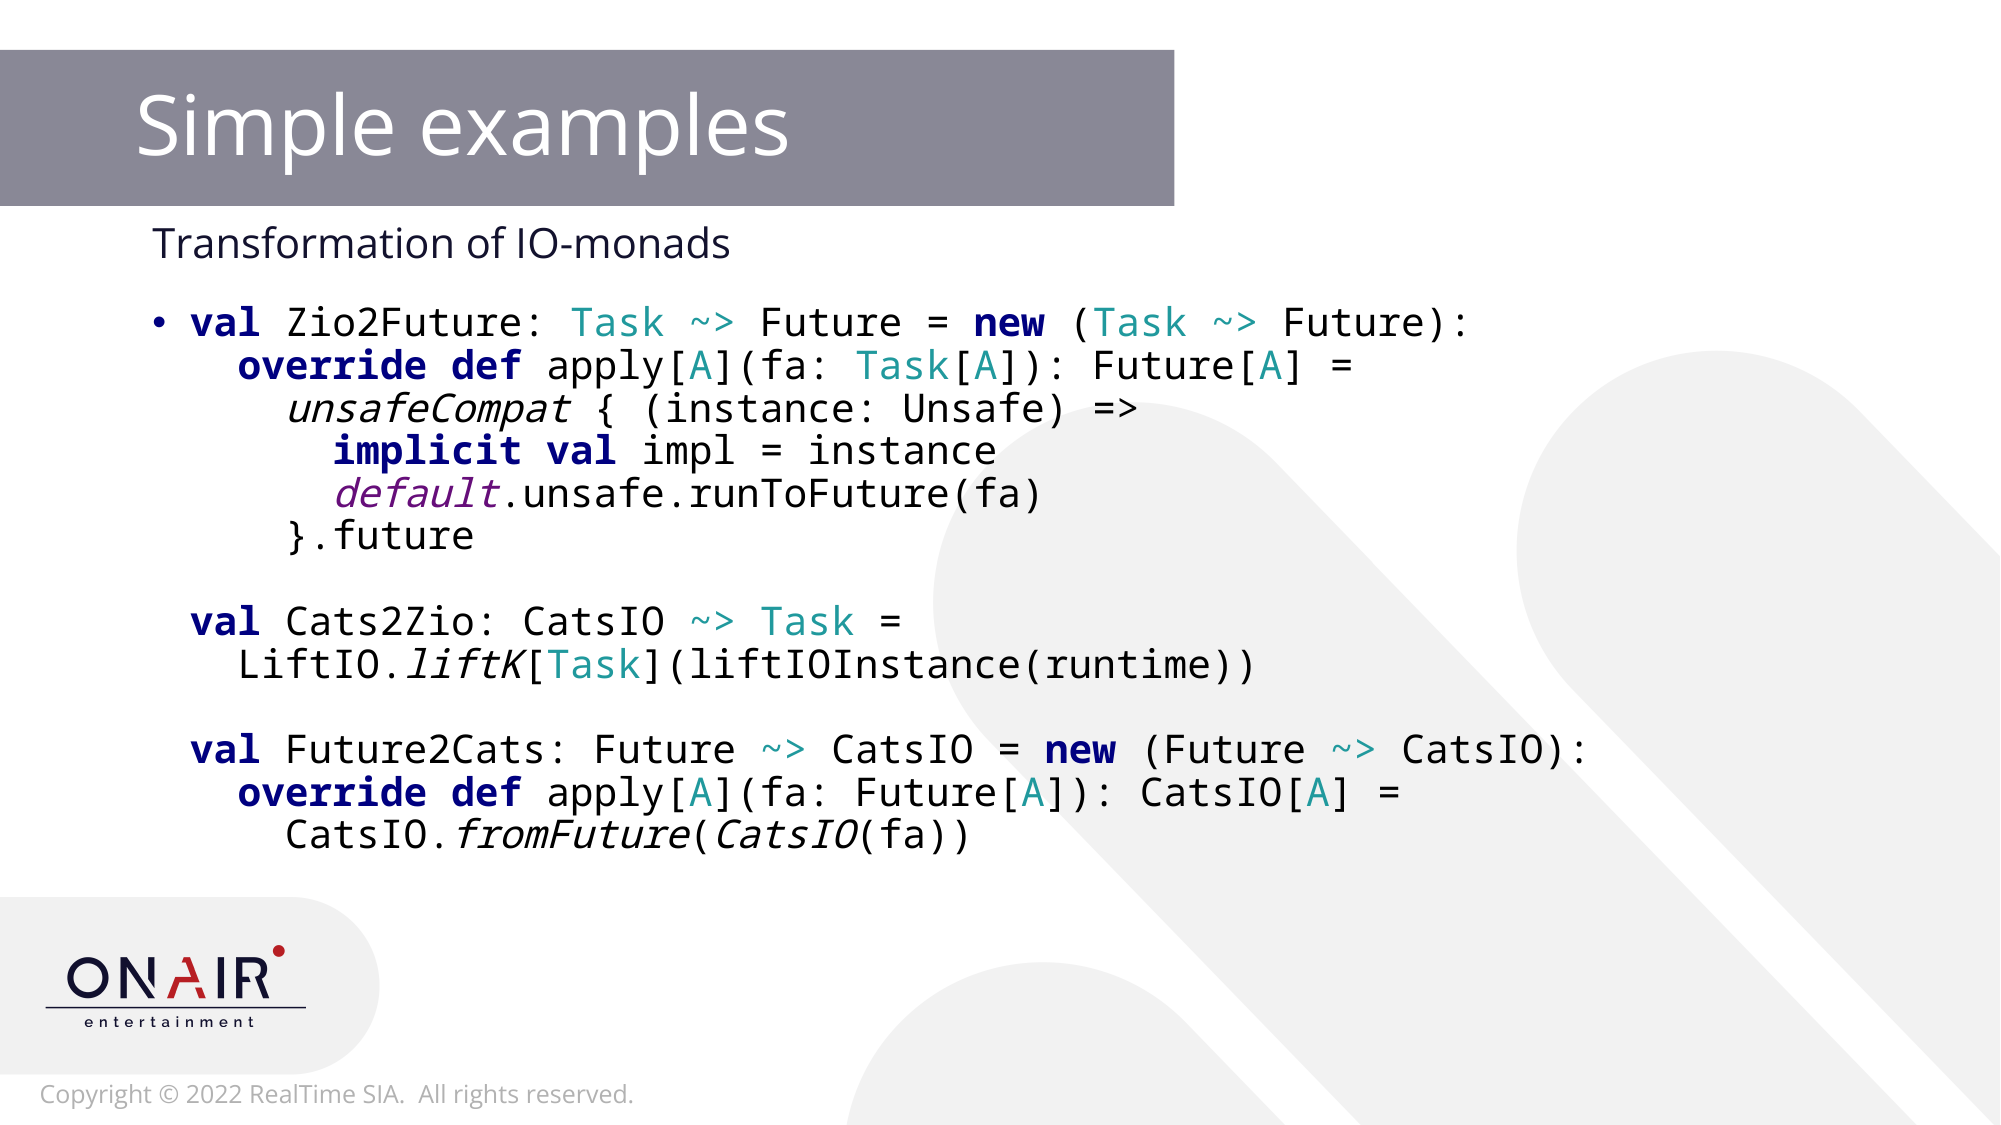

# Simple examples
Transformation of IO-monads
val Zio2Future: Task ~> Future = new (Task ~> Future):
  override def apply[A](fa: Task[A]): Future[A] =
    unsafeCompat { (instance: Unsafe) =>
      implicit val impl = instance
      default.unsafe.runToFuture(fa)
    }.future
val Cats2Zio: CatsIO ~> Task =
  LiftIO.liftK[Task](liftIOInstance(runtime))
val Future2Cats: Future ~> CatsIO = new (Future ~> CatsIO):
  override def apply[A](fa: Future[A]): CatsIO[A] =
    CatsIO.fromFuture(CatsIO(fa))
8
Copyright © 2022 RealTime SIA.  All rights reserved.